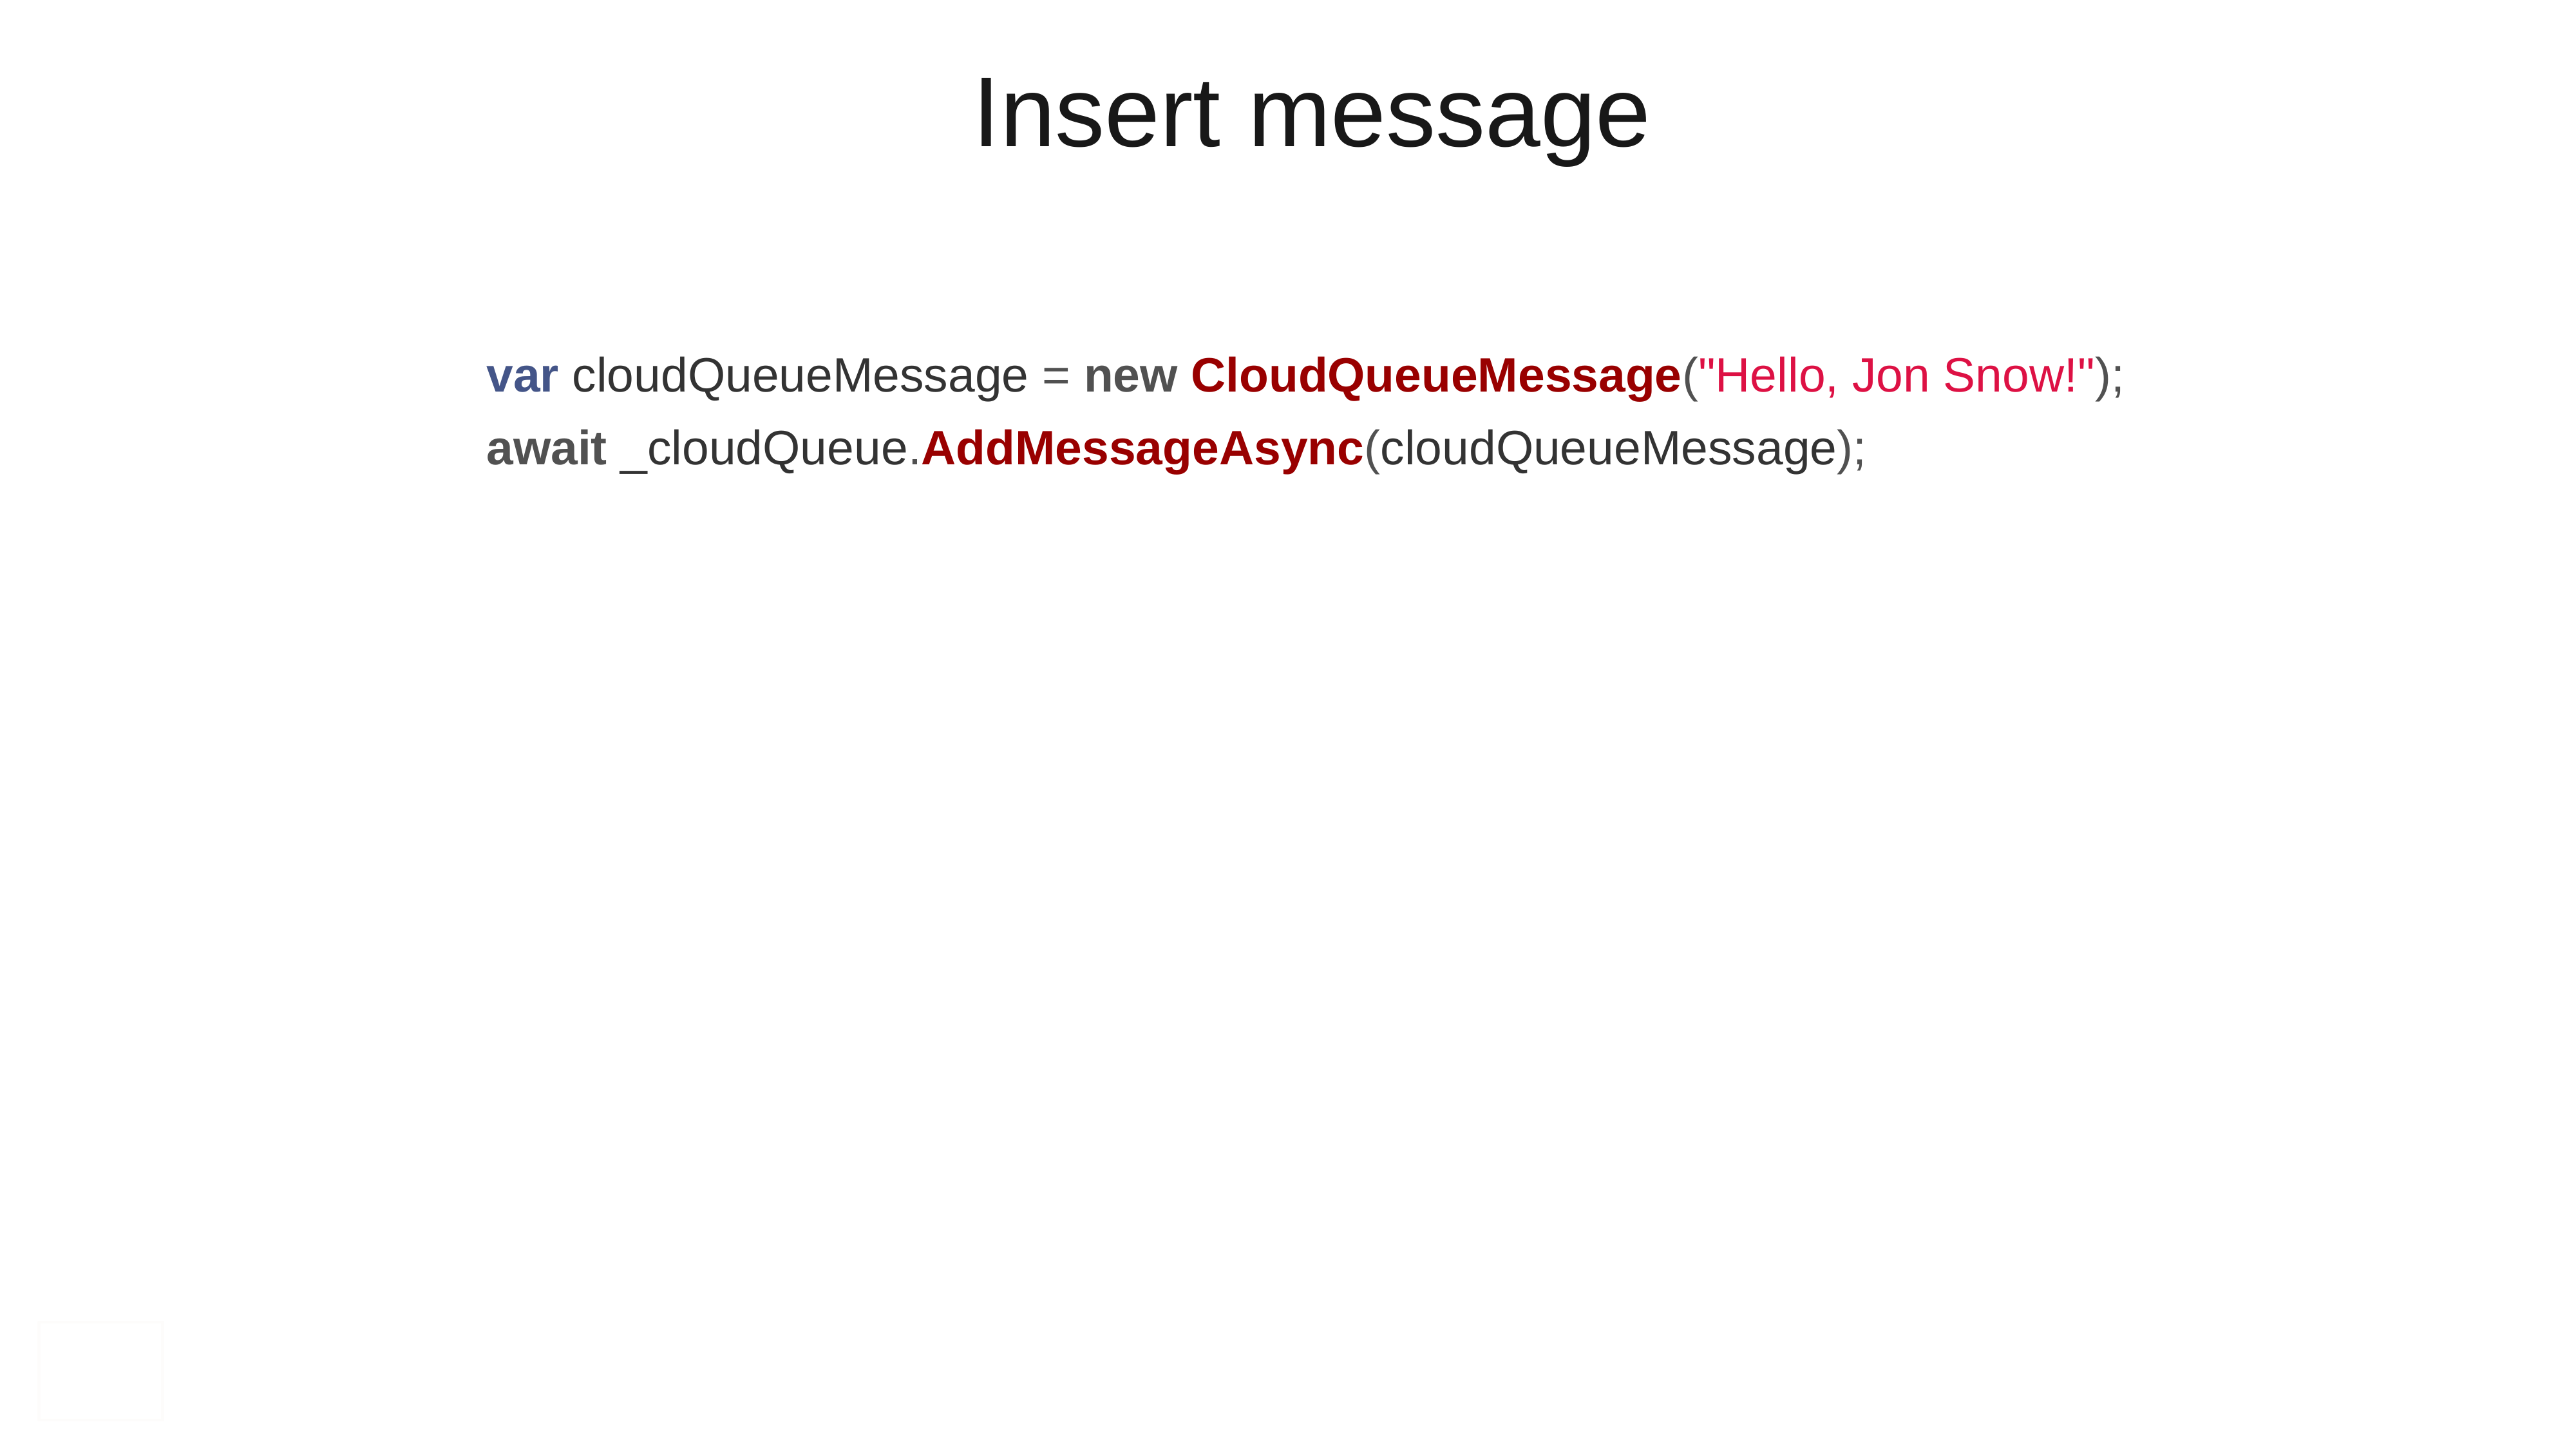

# Insert message
var cloudQueueMessage = new CloudQueueMessage("Hello, Jon Snow!");
await _cloudQueue.AddMessageAsync(cloudQueueMessage);